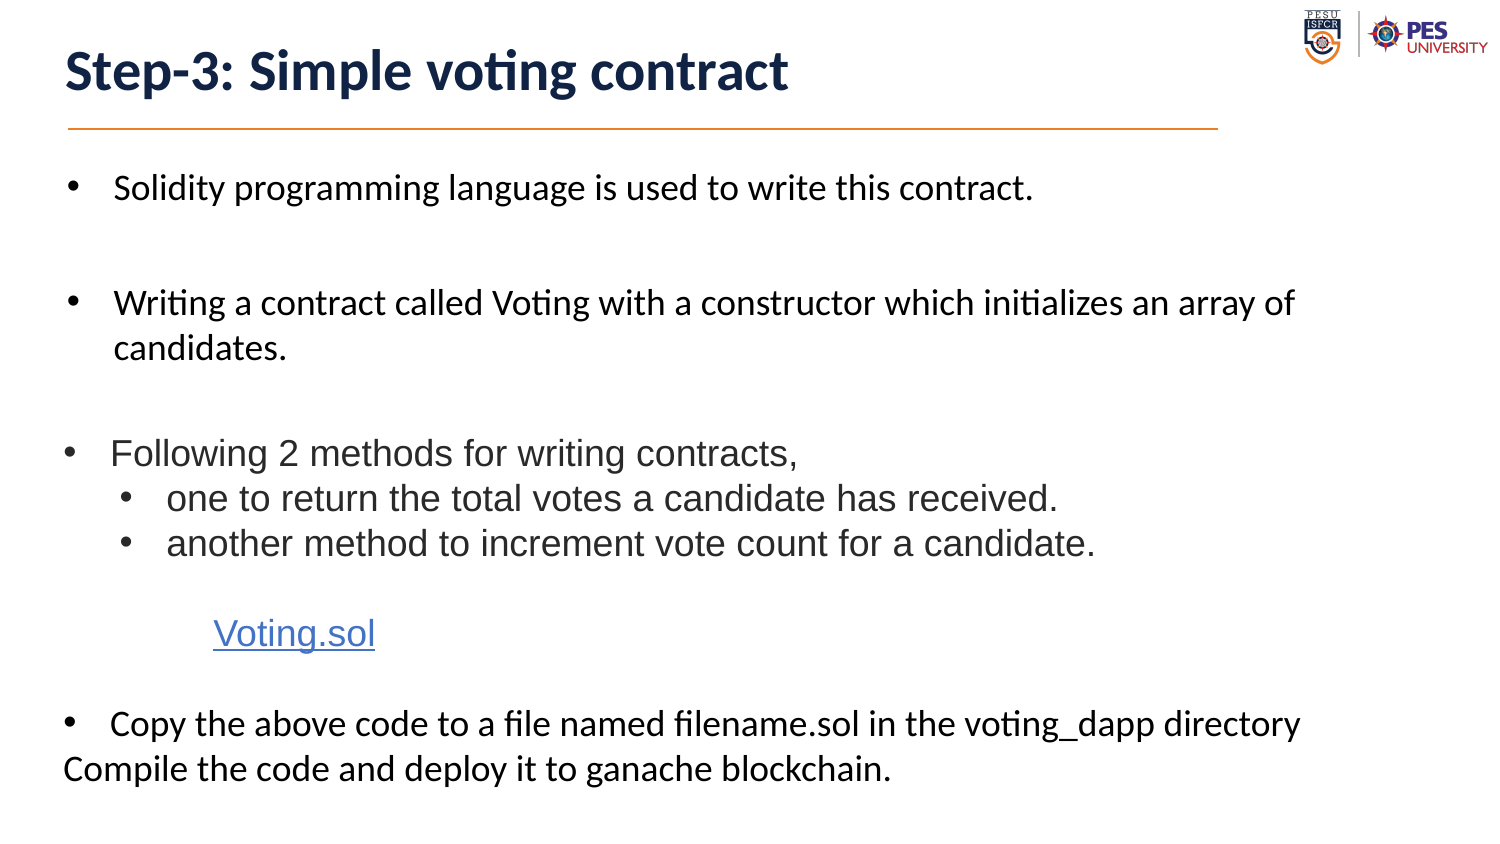

# Step-3: Simple voting contract

Solidity programming language is used to write this contract.
Writing a contract called Voting with a constructor which initializes an array of candidates.
Following 2 methods for writing contracts,
one to return the total votes a candidate has received.
another method to increment vote count for a candidate.

	Voting.sol

Copy the above code to a file named filename.sol in the voting_dapp directory
Compile the code and deploy it to ganache blockchain.